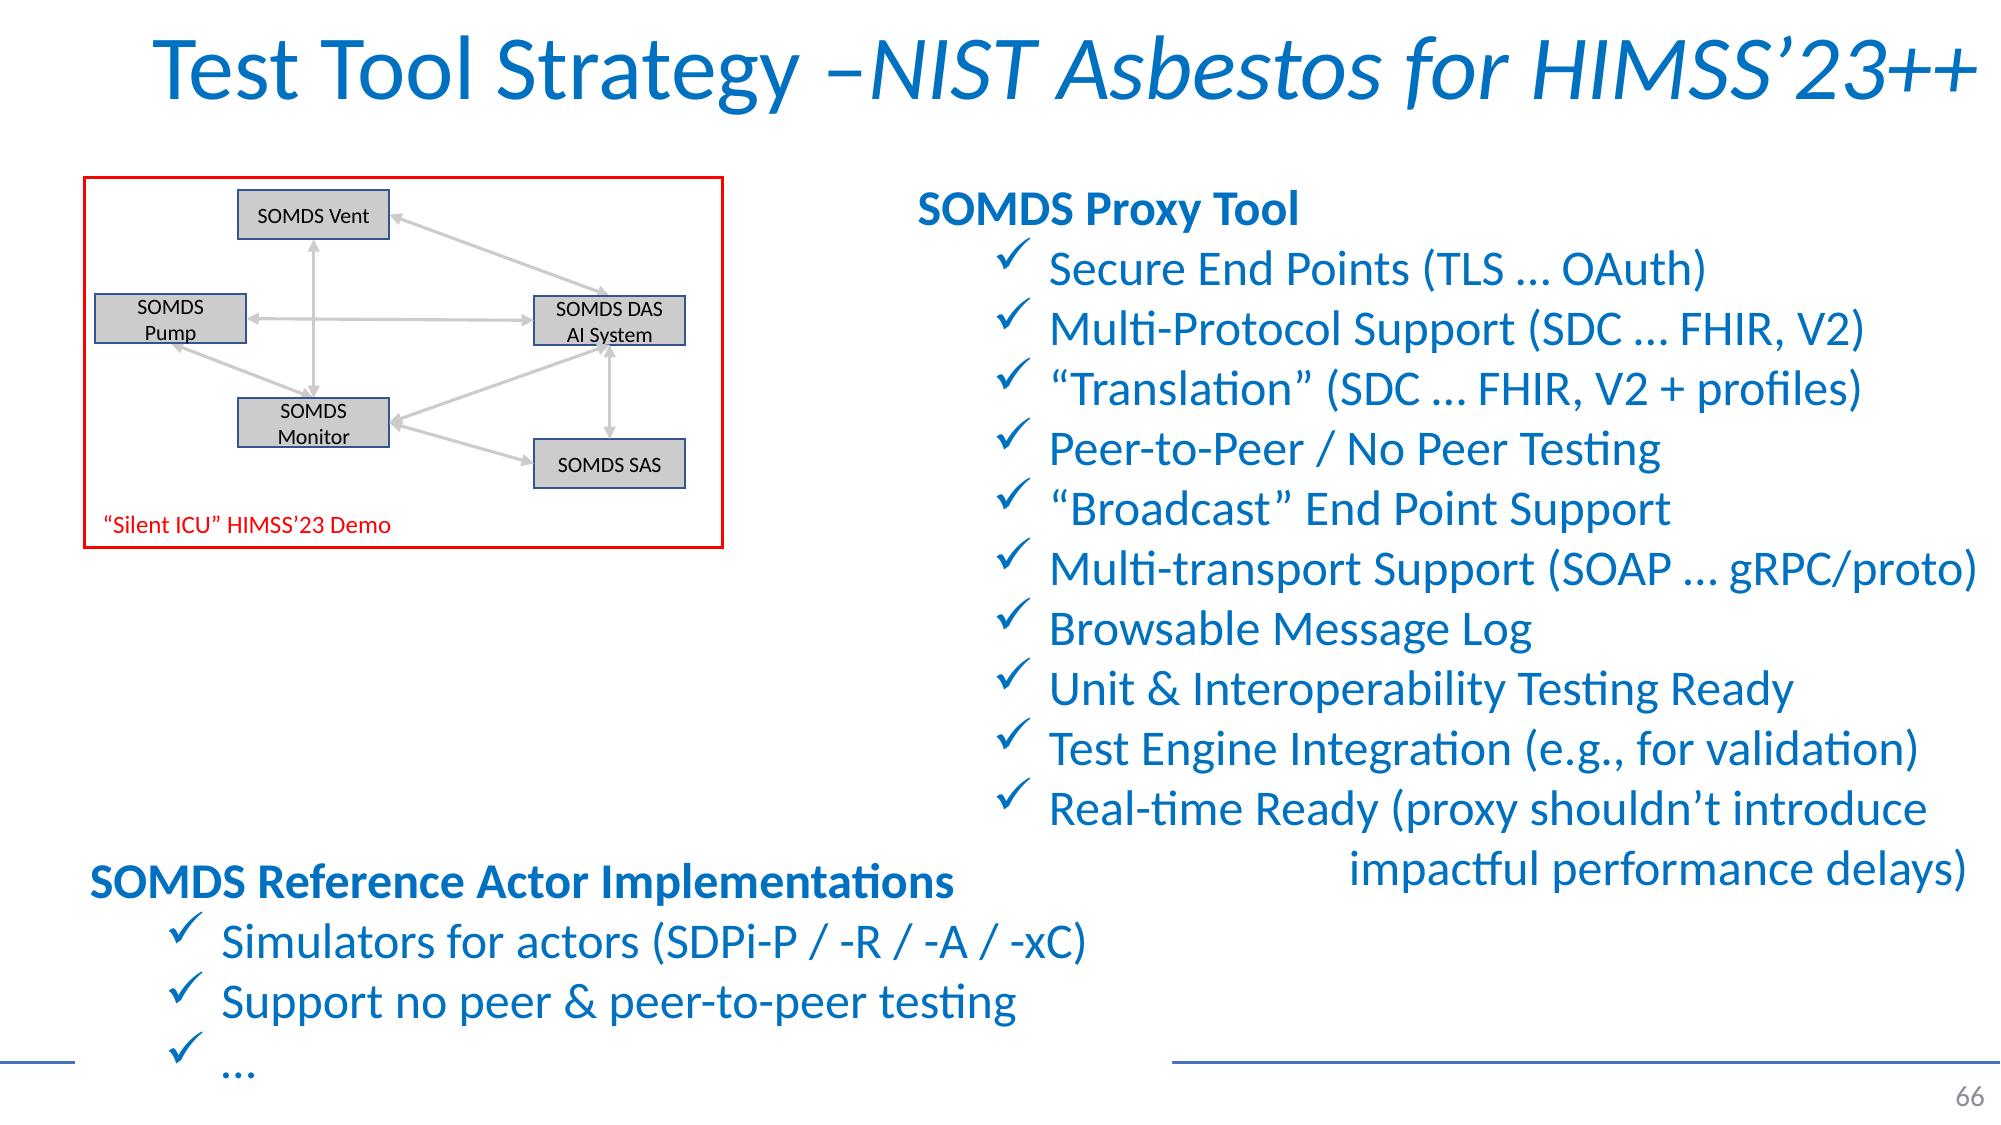

# Test Tool Strategy –NIST Asbestos for HIMSS’23++
SOMDS Proxy Tool
Secure End Points (TLS … OAuth)
Multi-Protocol Support (SDC … FHIR, V2)
“Translation” (SDC … FHIR, V2 + profiles)
Peer-to-Peer / No Peer Testing
“Broadcast” End Point Support
Multi-transport Support (SOAP … gRPC/proto)
Browsable Message Log
Unit & Interoperability Testing Ready
Test Engine Integration (e.g., for validation)
Real-time Ready (proxy shouldn’t introduce 			impactful performance delays)

“Silent ICU” HIMSS’23 Demo
SOMDS Vent
SOMDS Pump
SOMDS DAS AI System
SOMDS Monitor
SOMDS SAS
SOMDS Reference Actor Implementations
Simulators for actors (SDPi-P / -R / -A / -xC)
Support no peer & peer-to-peer testing
…
66